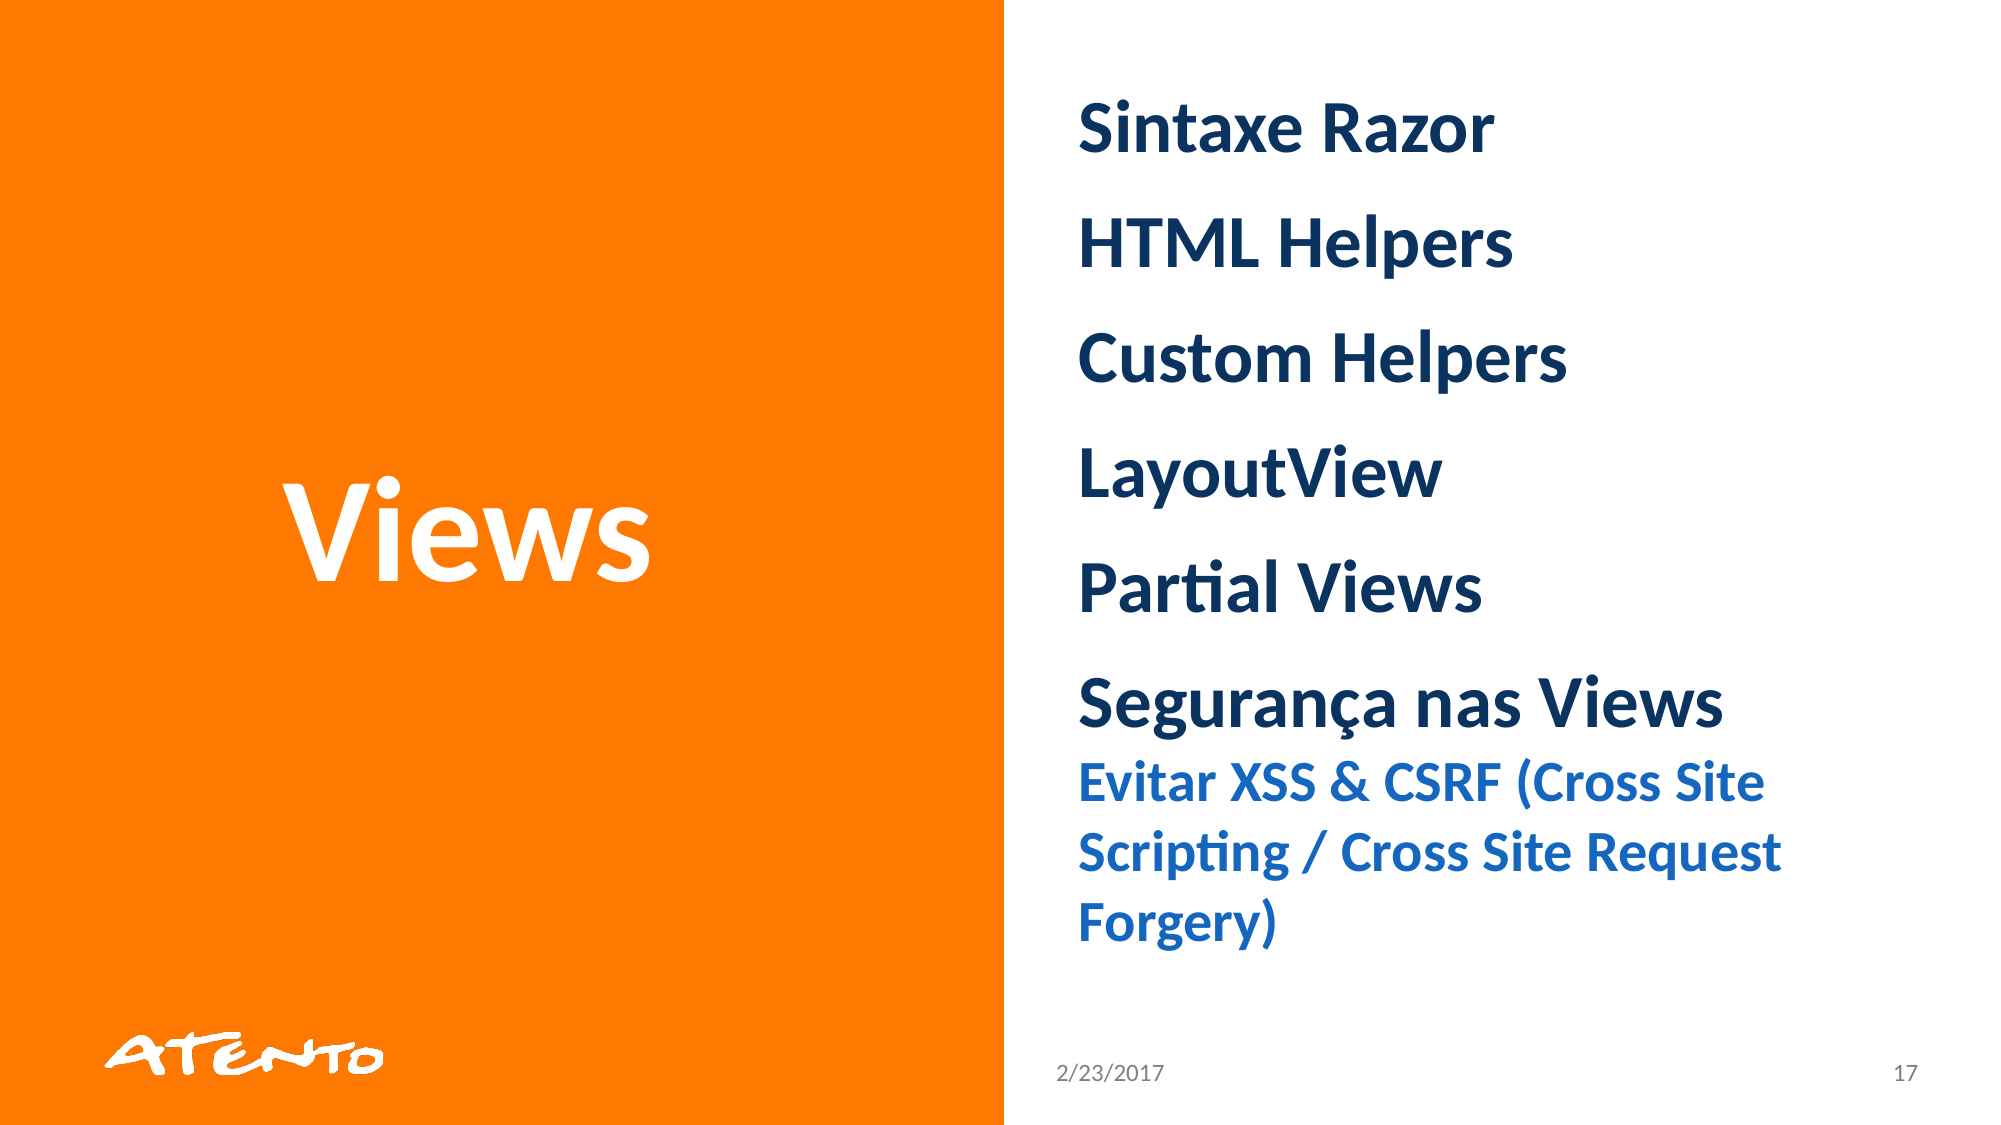

Sintaxe Razor
HTML Helpers
Custom Helpers
LayoutView
Partial Views
Segurança nas Views
Evitar XSS & CSRF (Cross Site Scripting / Cross Site Request Forgery)
Views
2/23/2017
17